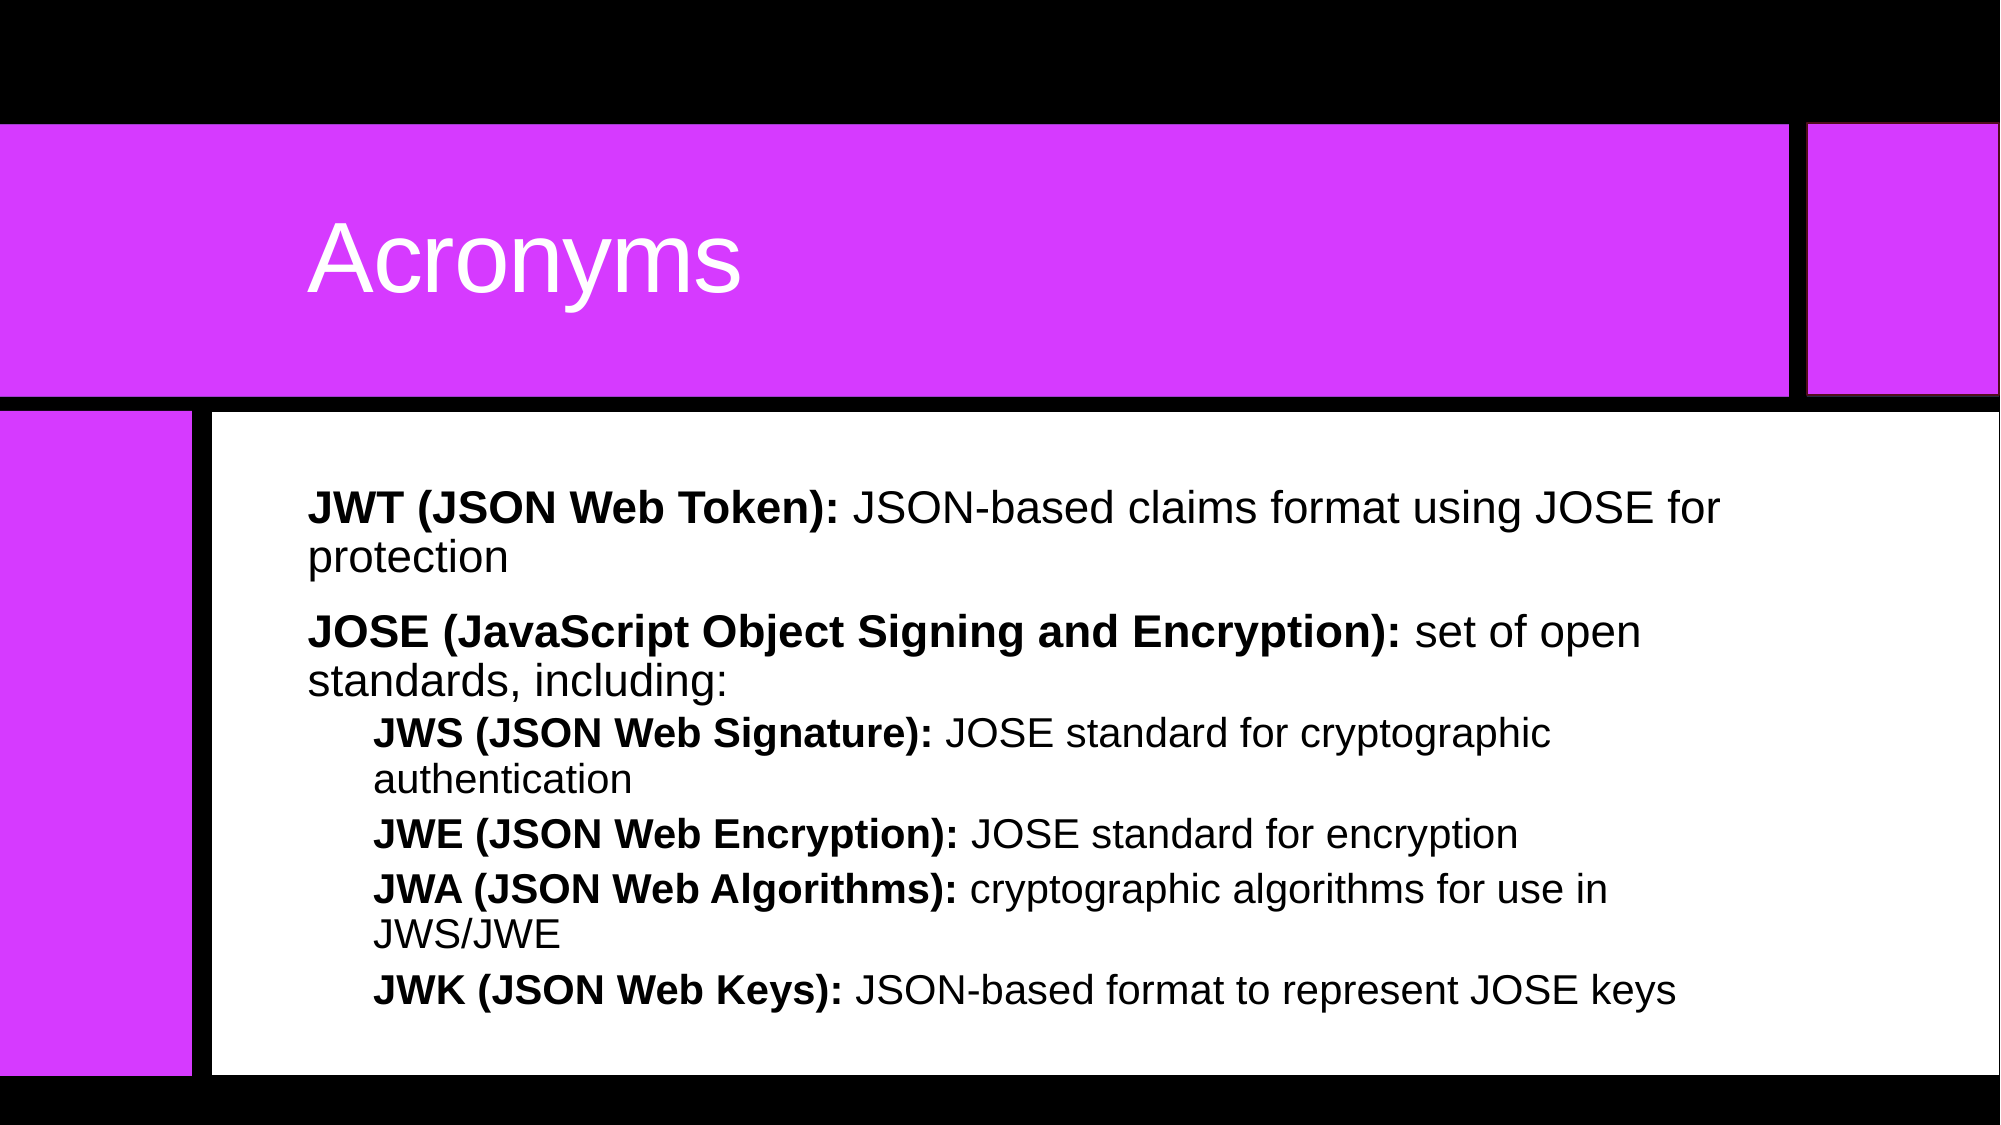

# Acronyms

JWT (JSON Web Token): JSON-based claims format using JOSE for protection
JOSE (JavaScript Object Signing and Encryption): set of open standards, including:
JWS (JSON Web Signature): JOSE standard for cryptographic authentication
JWE (JSON Web Encryption): JOSE standard for encryption
JWA (JSON Web Algorithms): cryptographic algorithms for use in JWS/JWE
JWK (JSON Web Keys): JSON-based format to represent JOSE keys